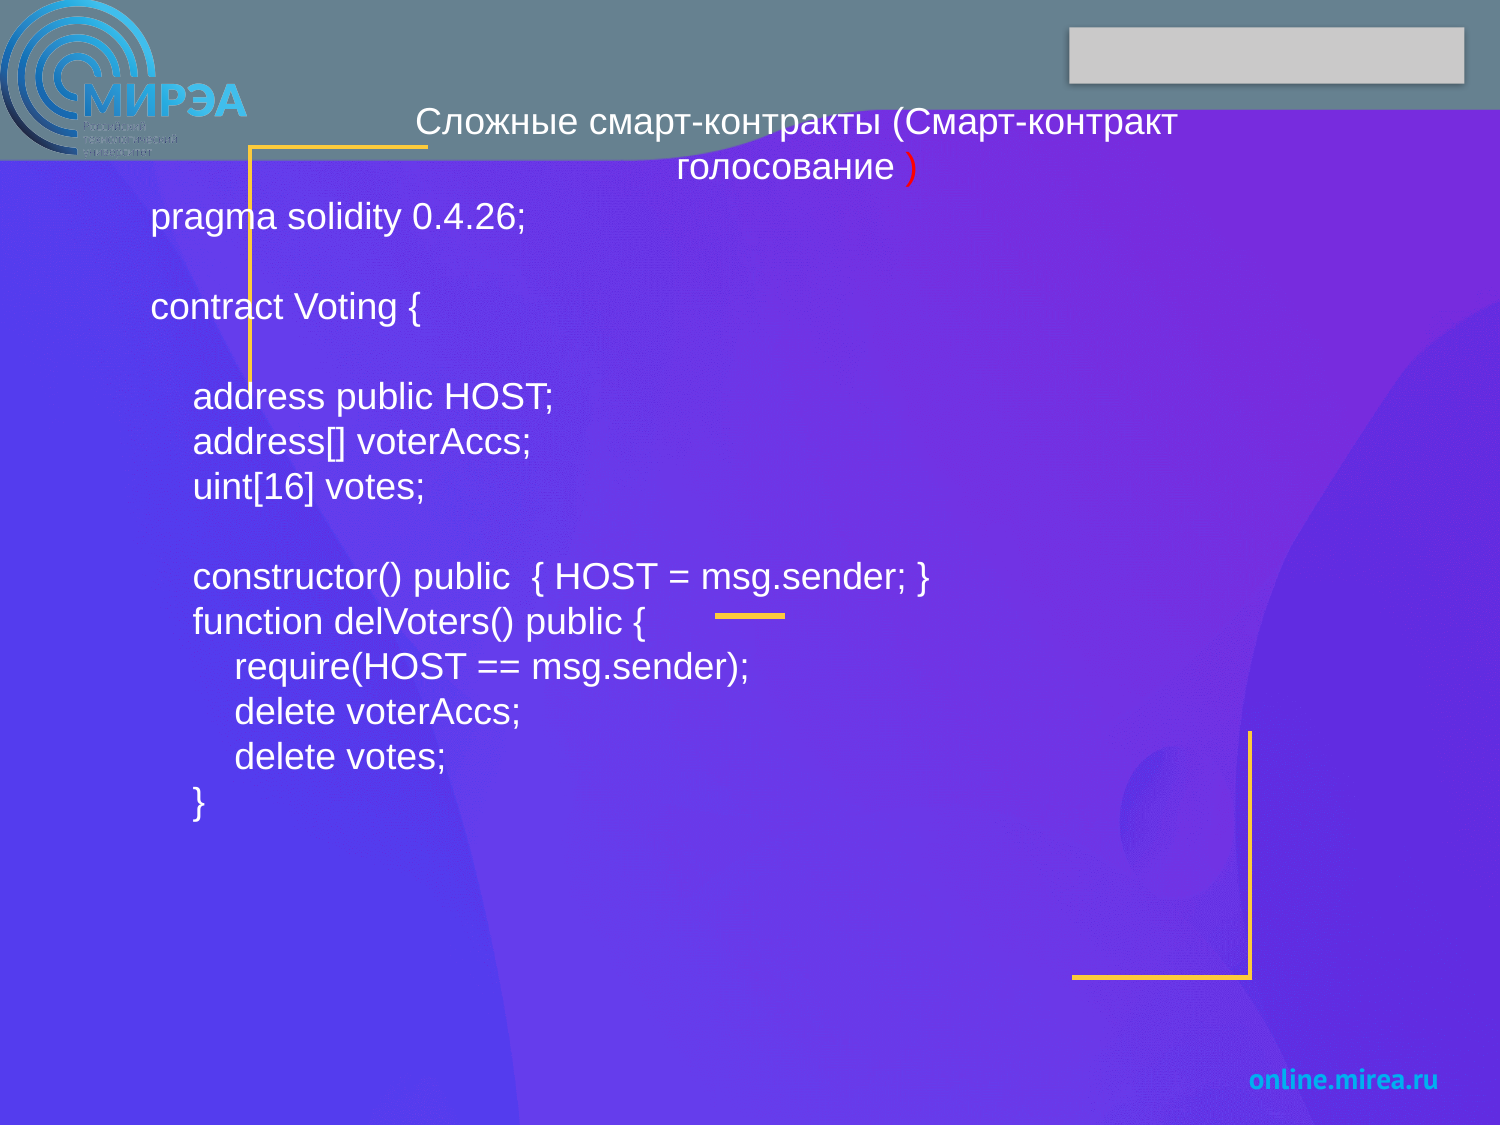

Сложные смарт-контракты (Смарт-контракт голосование )
pragma solidity 0.4.26;

contract Voting {

    address public HOST;
    address[] voterAccs;
    uint[16] votes;

    constructor() public  { HOST = msg.sender; }
    function delVoters() public {
        require(HOST == msg.sender);
        delete voterAccs;
        delete votes;
    }